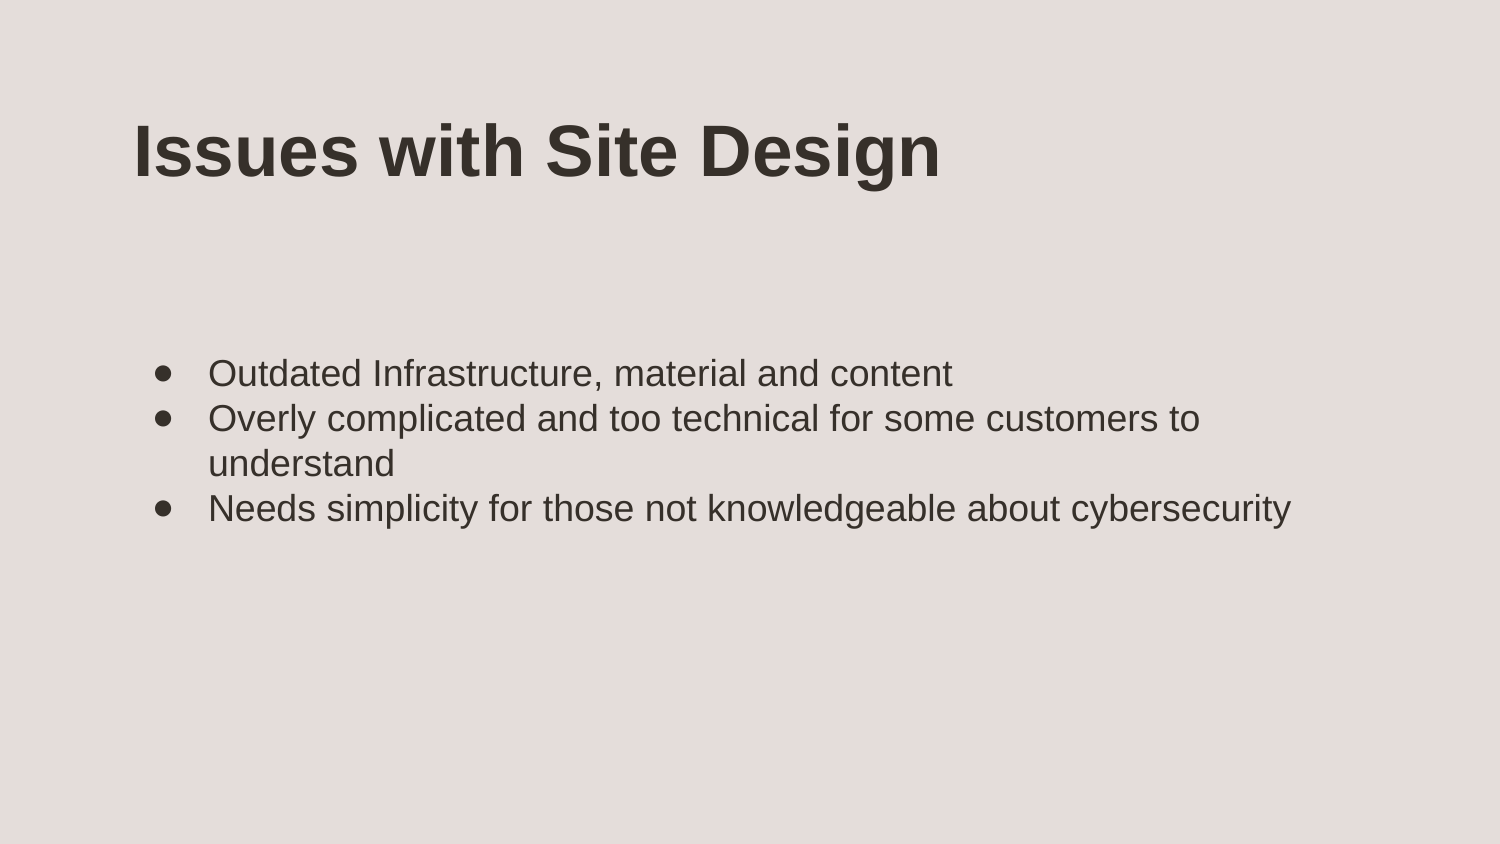

# Issues with Site Design

Outdated Infrastructure, material and content
Overly complicated and too technical for some customers to understand
Needs simplicity for those not knowledgeable about cybersecurity